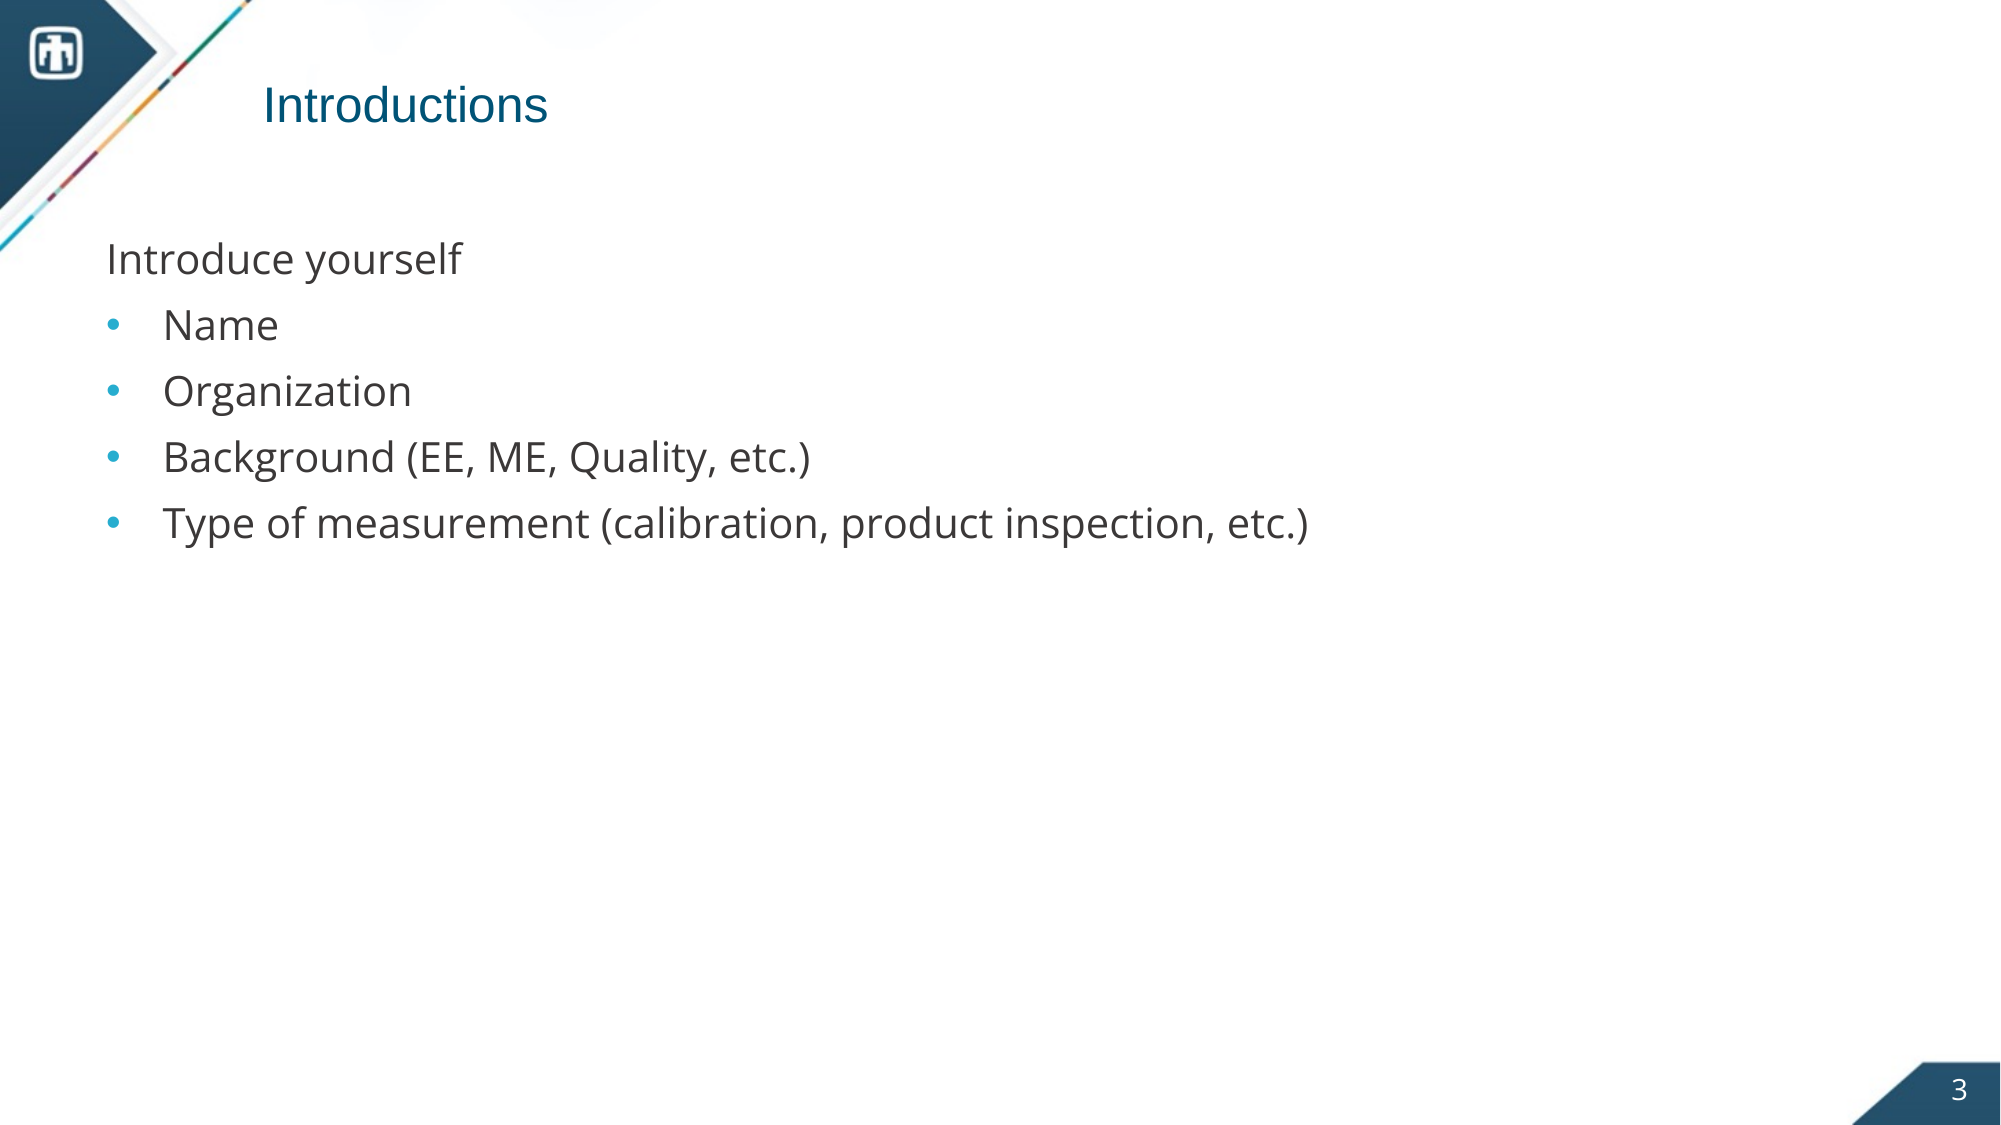

# Introductions
Introduce yourself
Name
Organization
Background (EE, ME, Quality, etc.)
Type of measurement (calibration, product inspection, etc.)

3